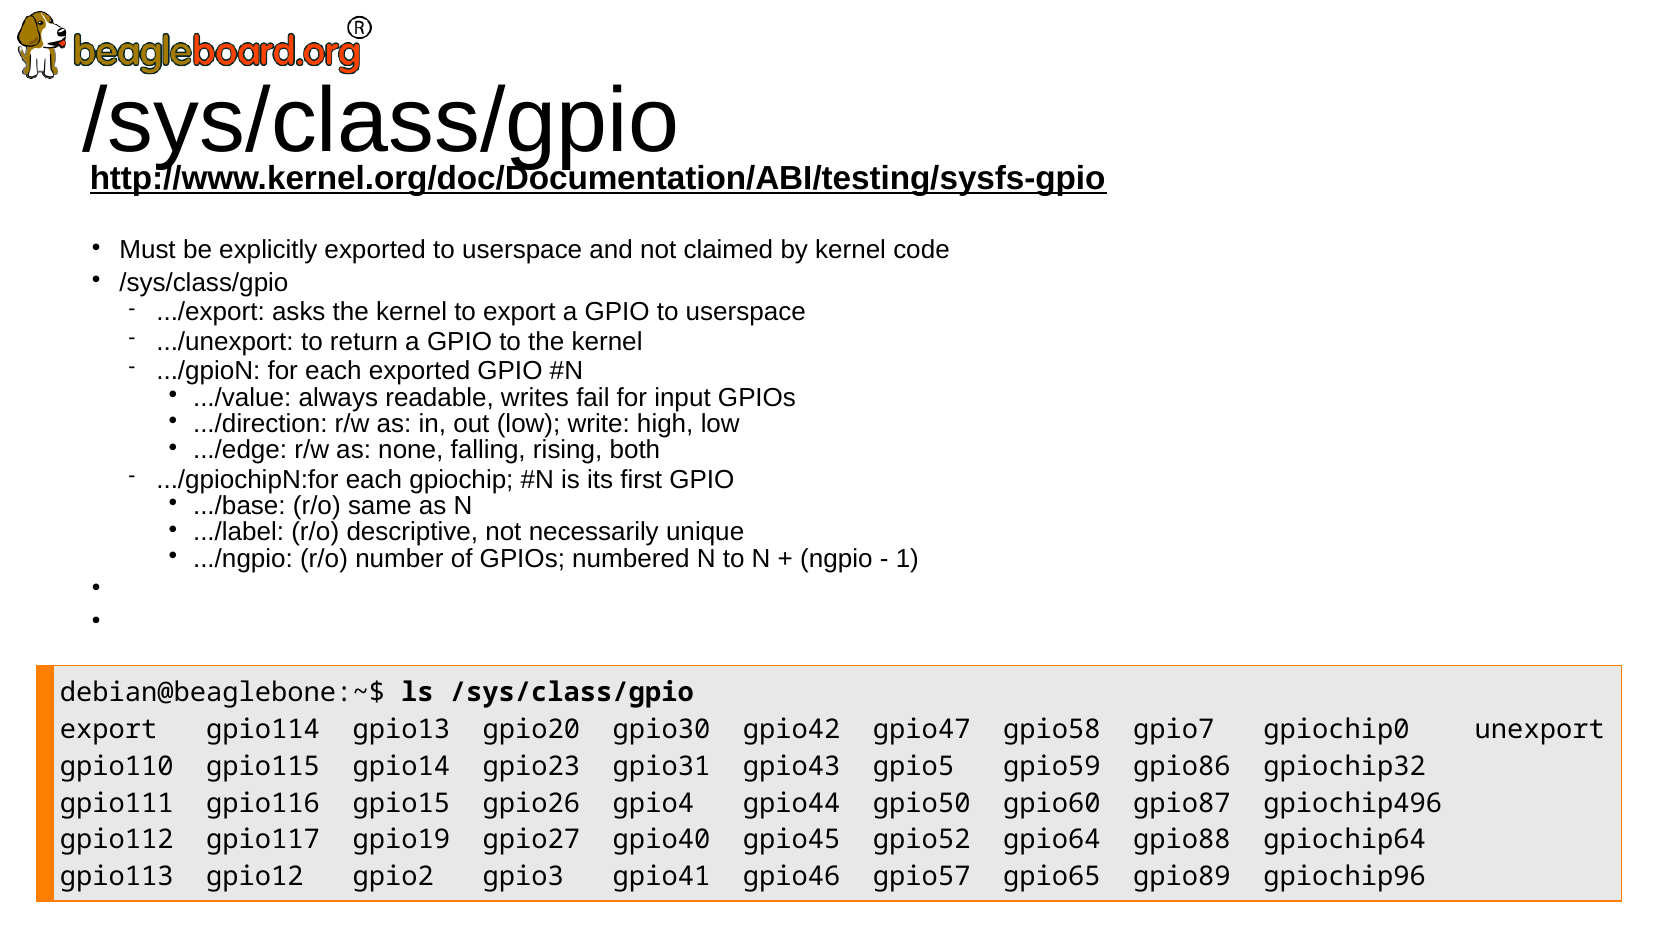

/sys/class/gpio

http://www.kernel.org/doc/Documentation/ABI/testing/sysfs-gpio
Must be explicitly exported to userspace and not claimed by kernel code
/sys/class/gpio
.../export: asks the kernel to export a GPIO to userspace
.../unexport: to return a GPIO to the kernel
.../gpioN: for each exported GPIO #N
.../value: always readable, writes fail for input GPIOs
.../direction: r/w as: in, out (low); write: high, low
.../edge: r/w as: none, falling, rising, both
.../gpiochipN:for each gpiochip; #N is its first GPIO
.../base: (r/o) same as N
.../label: (r/o) descriptive, not necessarily unique
.../ngpio: (r/o) number of GPIOs; numbered N to N + (ngpio - 1)

| debian@beaglebone:~$ ls /sys/class/gpio export gpio114 gpio13 gpio20 gpio30 gpio42 gpio47 gpio58 gpio7 gpiochip0 unexport gpio110 gpio115 gpio14 gpio23 gpio31 gpio43 gpio5 gpio59 gpio86 gpiochip32 gpio111 gpio116 gpio15 gpio26 gpio4 gpio44 gpio50 gpio60 gpio87 gpiochip496 gpio112 gpio117 gpio19 gpio27 gpio40 gpio45 gpio52 gpio64 gpio88 gpiochip64 gpio113 gpio12 gpio2 gpio3 gpio41 gpio46 gpio57 gpio65 gpio89 gpiochip96 |
| --- |